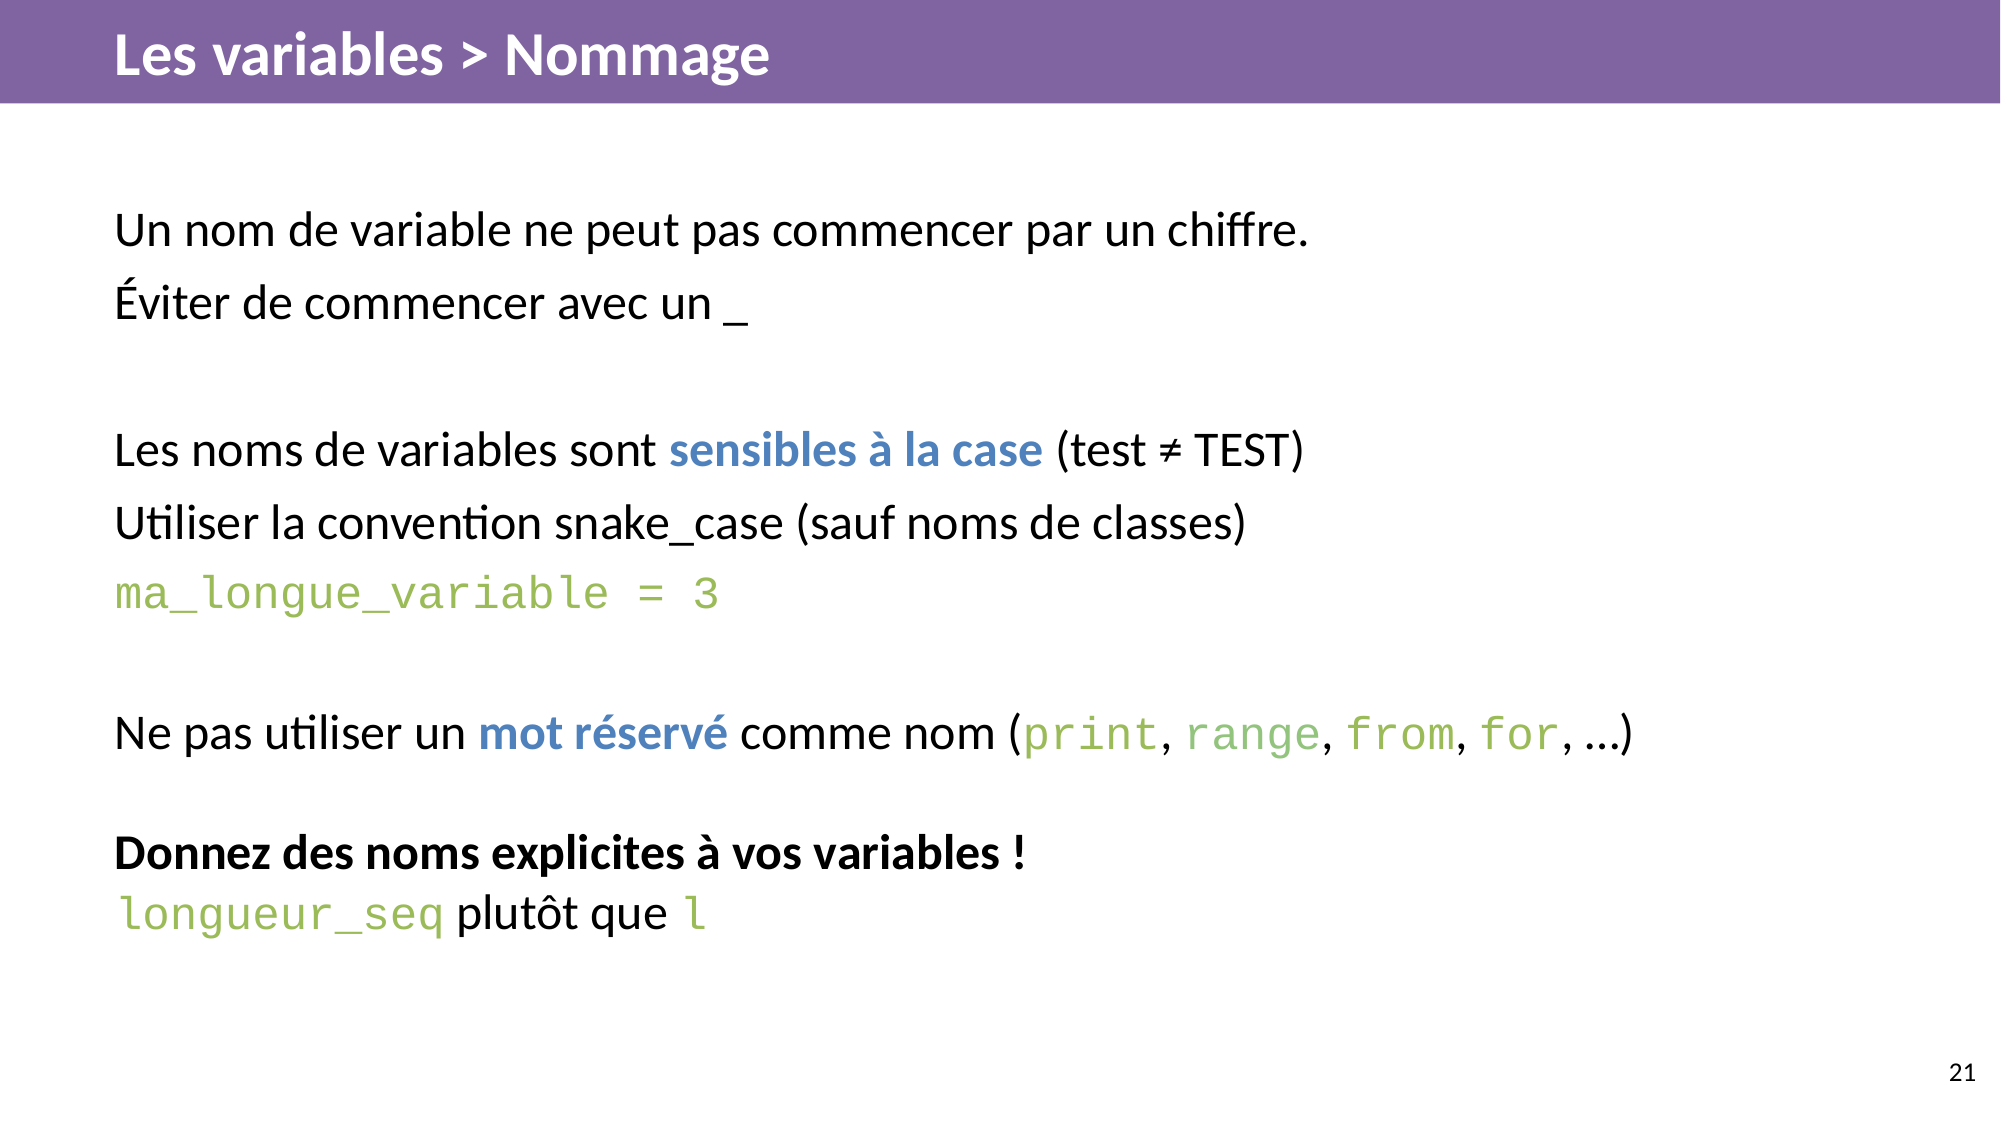

# Les variables > Nommage
Un nom de variable ne peut pas commencer par un chiffre.
Éviter de commencer avec un _

Les noms de variables sont sensibles à la case (test ≠ TEST)
Utiliser la convention snake_case (sauf noms de classes)
ma_longue_variable = 3

Ne pas utiliser un mot réservé comme nom (print, range, from, for, …)

Donnez des noms explicites à vos variables !
longueur_seq plutôt que l

21